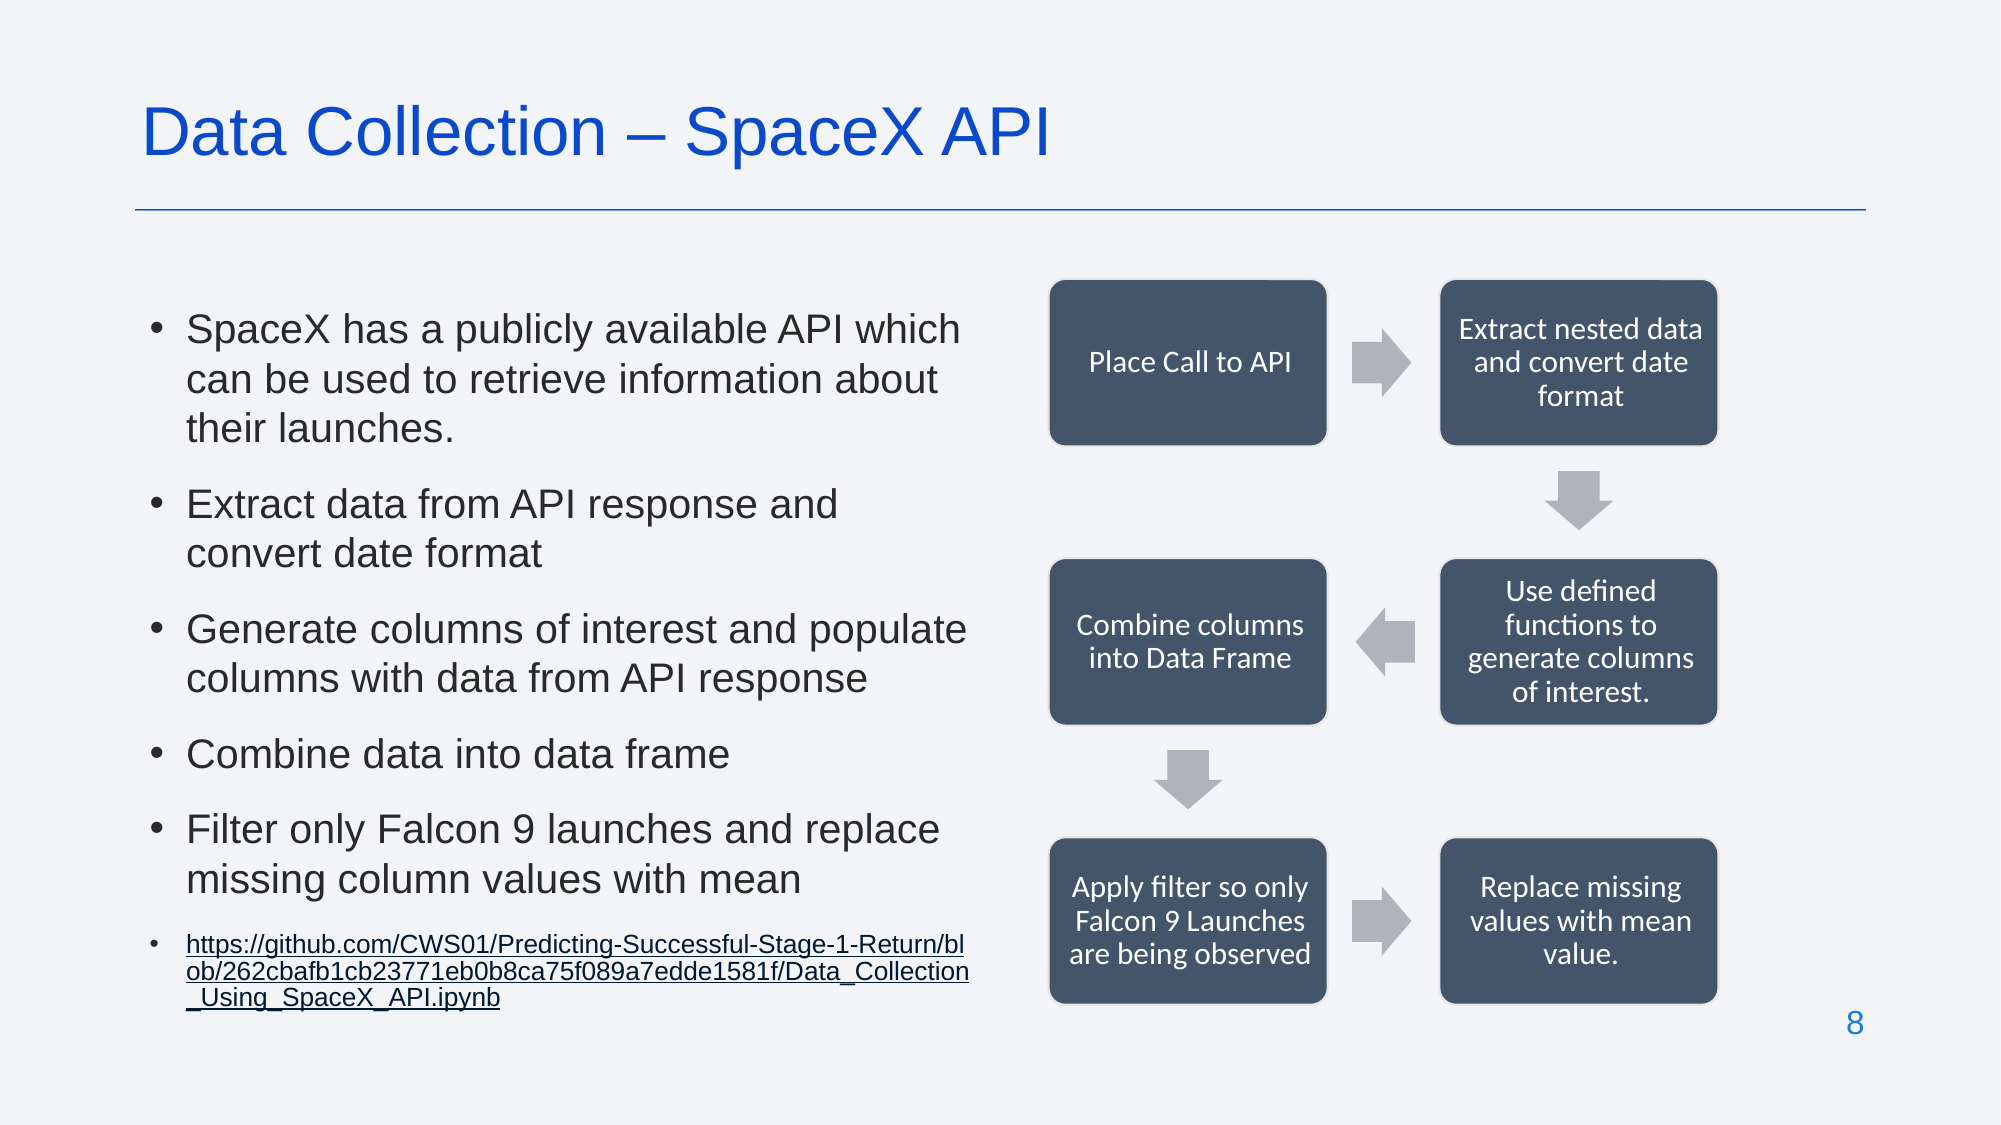

Data Collection – SpaceX API
Place Call to API

Extract nested data and convert date format

Use defined functions to generate columns of interest.

Combine columns into Data Frame

Apply filter so only Falcon 9 Launches are being observed

Replace missing values with mean value.
SpaceX has a publicly available API which can be used to retrieve information about their launches.
Extract data from API response and convert date format
Generate columns of interest and populate columns with data from API response
Combine data into data frame
Filter only Falcon 9 launches and replace missing column values with mean
https://github.com/CWS01/Predicting-Successful-Stage-1-Return/blob/262cbafb1cb23771eb0b8ca75f089a7edde1581f/Data_Collection_Using_SpaceX_API.ipynb

8